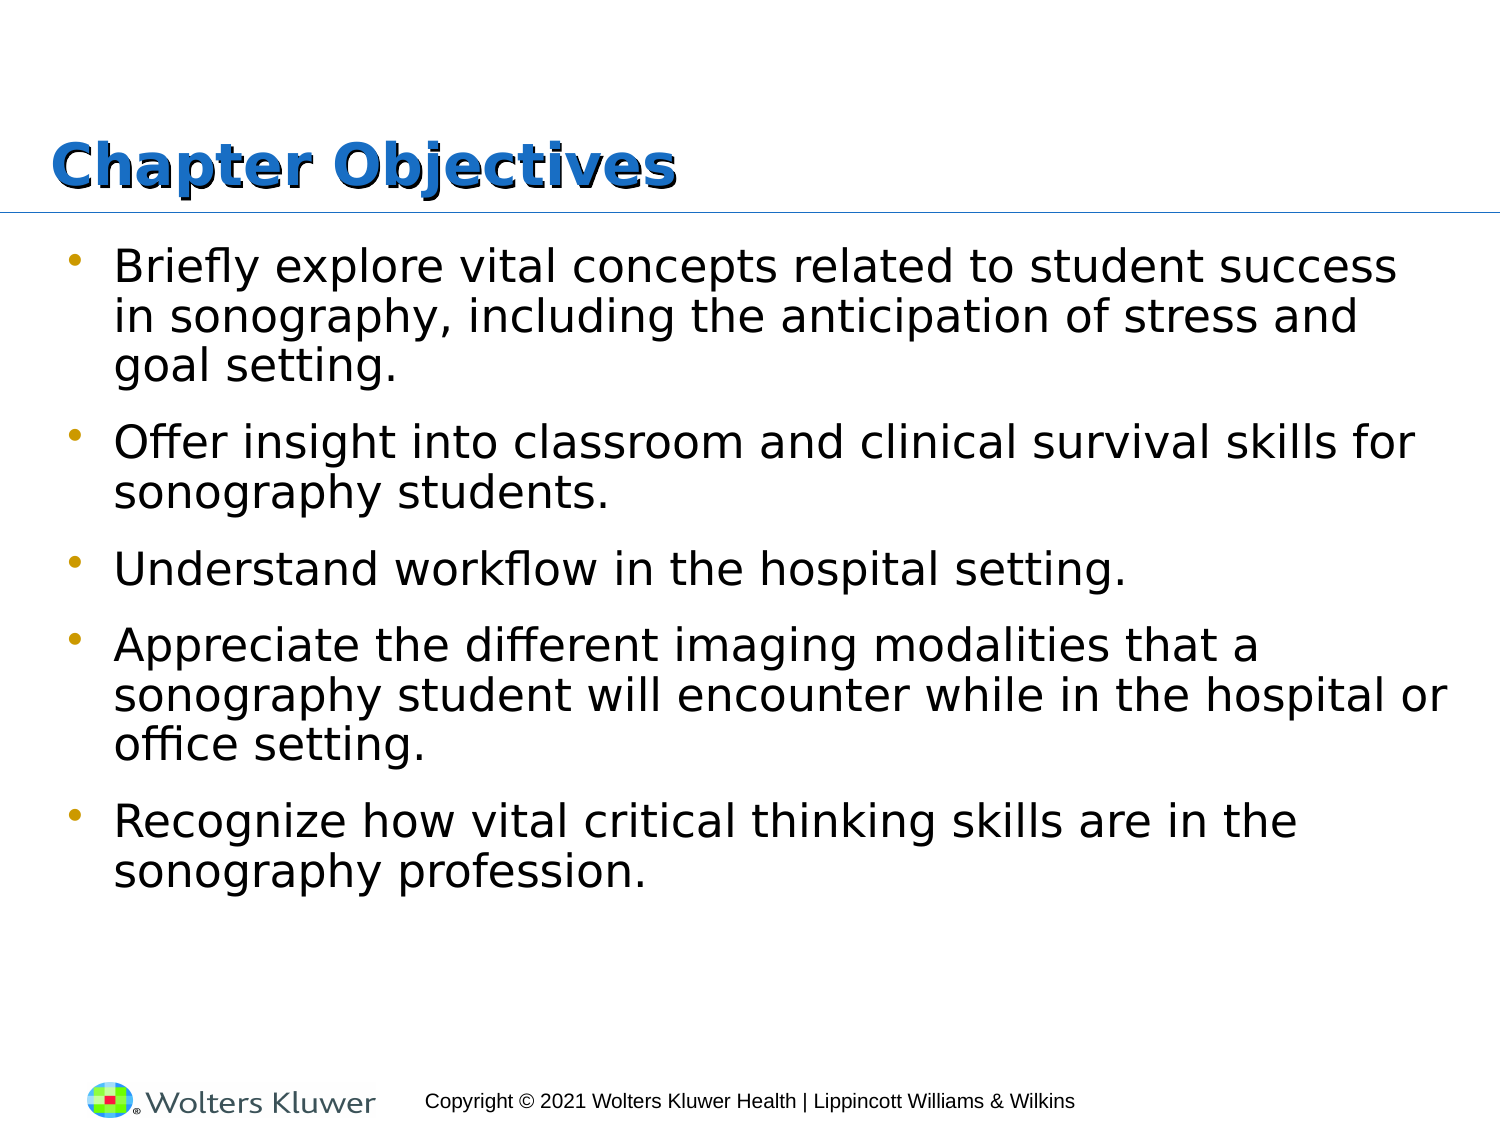

# Chapter Objectives
Briefly explore vital concepts related to student success in sonography, including the anticipation of stress and goal setting.
Offer insight into classroom and clinical survival skills for sonography students.
Understand workflow in the hospital setting.
Appreciate the different imaging modalities that a sonography student will encounter while in the hospital or office setting.
Recognize how vital critical thinking skills are in the sonography profession.